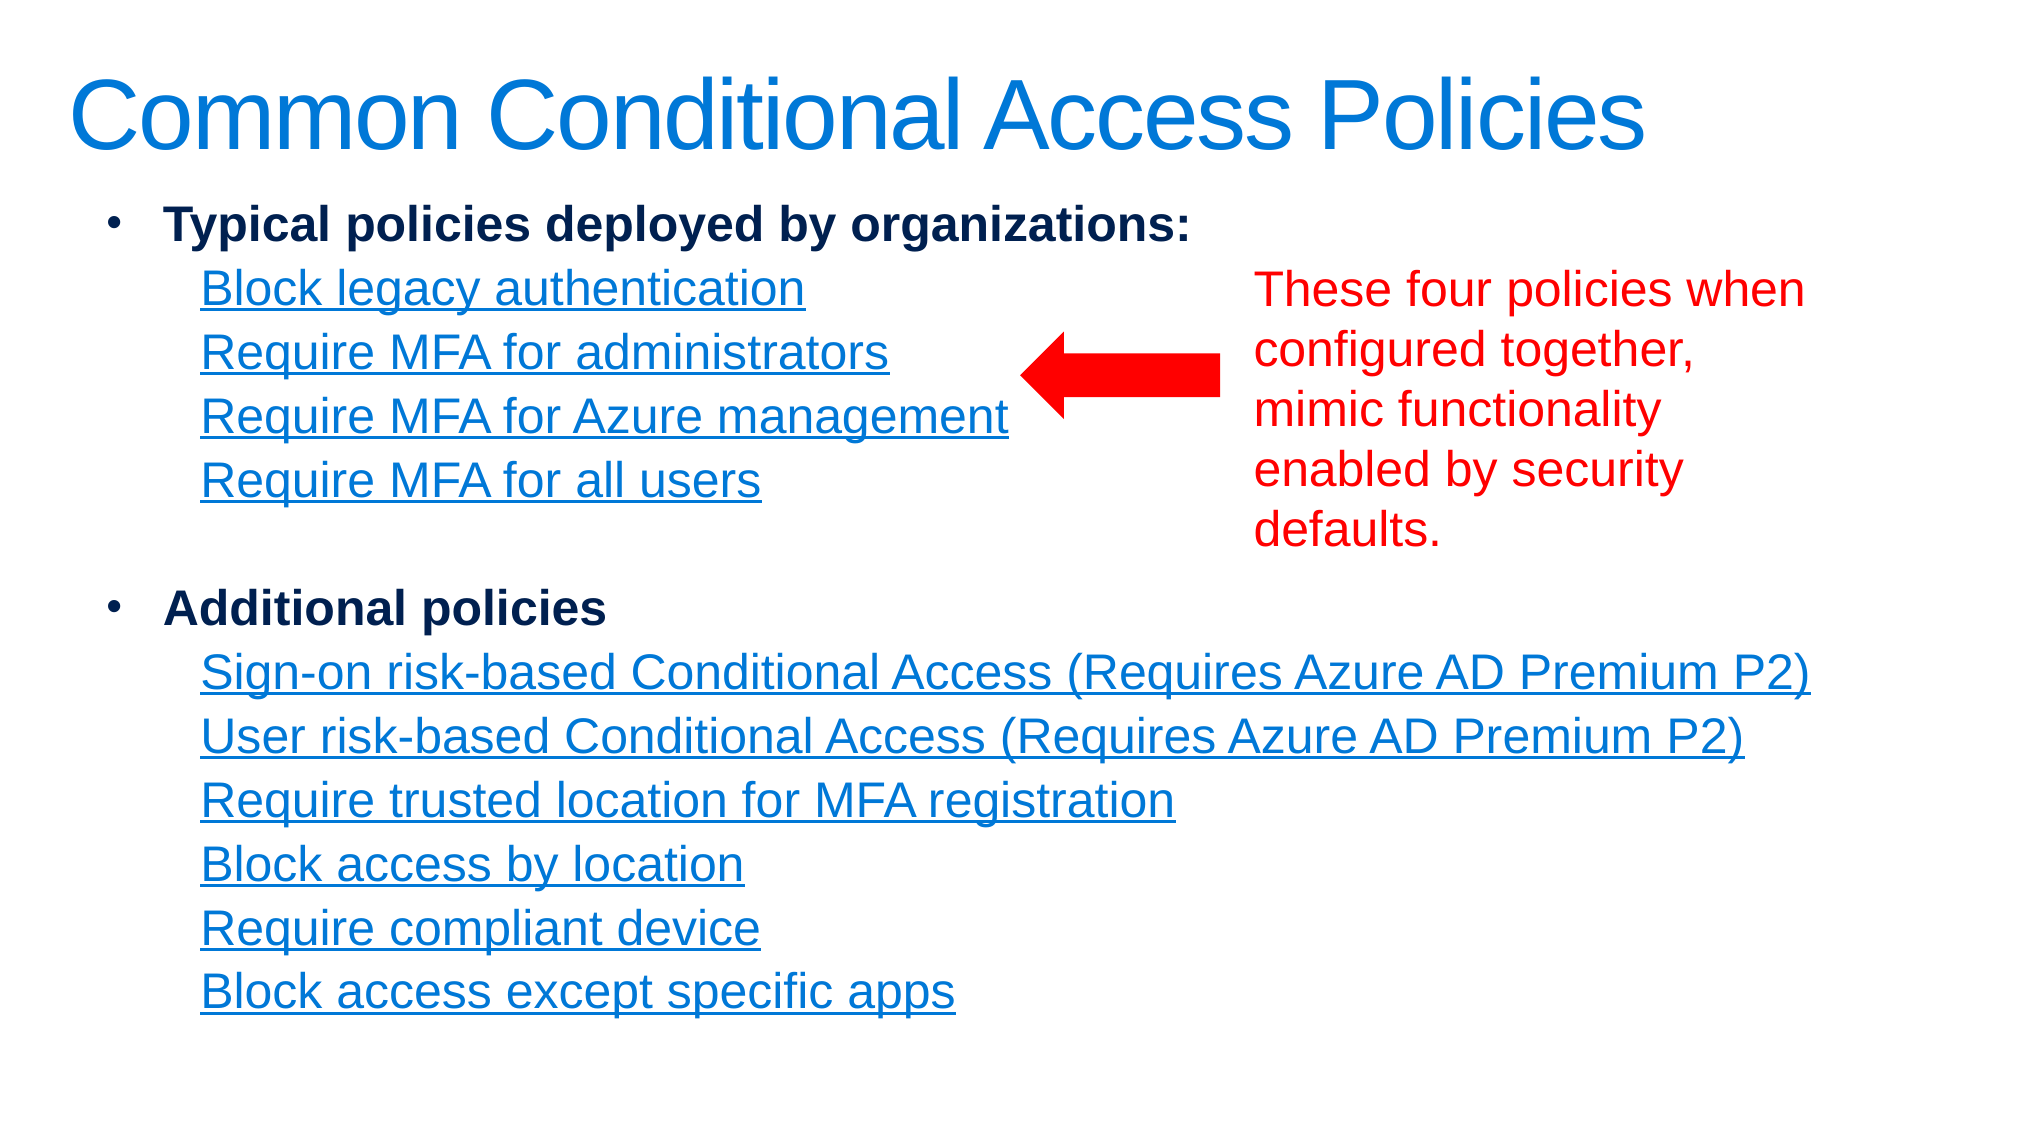

# Common Conditional Access Policies
Typical policies deployed by organizations:
Block legacy authentication
Require MFA for administrators
Require MFA for Azure management
Require MFA for all users

Additional policies
Sign-on risk-based Conditional Access (Requires Azure AD Premium P2)
User risk-based Conditional Access (Requires Azure AD Premium P2)
Require trusted location for MFA registration
Block access by location
Require compliant device
Block access except specific apps
These four policies when configured together, mimic functionality enabled by security defaults.